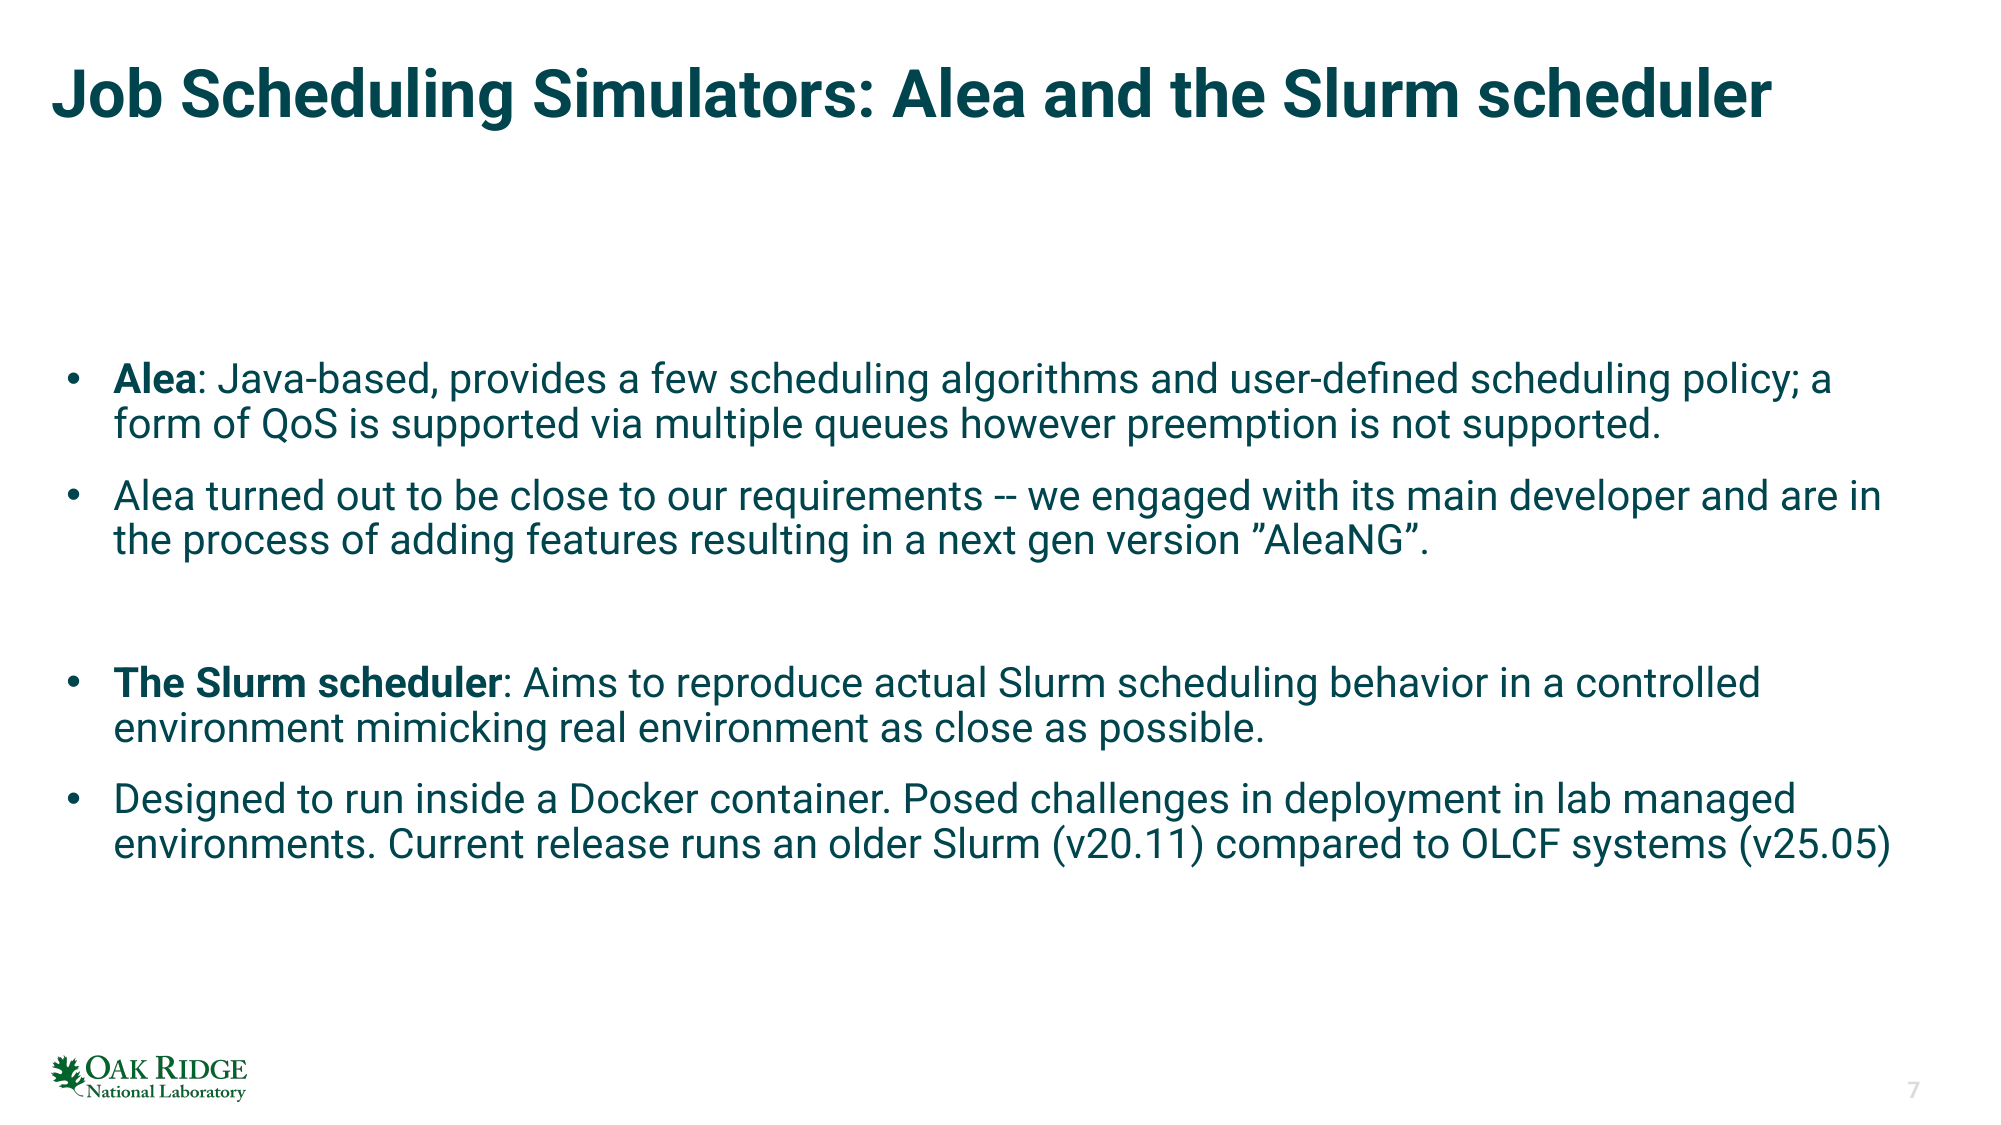

# Job Scheduling Simulators: Alea and the Slurm scheduler
Alea: Java-based, provides a few scheduling algorithms and user-defined scheduling policy; a form of QoS is supported via multiple queues however preemption is not supported.
Alea turned out to be close to our requirements -- we engaged with its main developer and are in the process of adding features resulting in a next gen version ”AleaNG”.

The Slurm scheduler: Aims to reproduce actual Slurm scheduling behavior in a controlled environment mimicking real environment as close as possible.
Designed to run inside a Docker container. Posed challenges in deployment in lab managed environments. Current release runs an older Slurm (v20.11) compared to OLCF systems (v25.05)